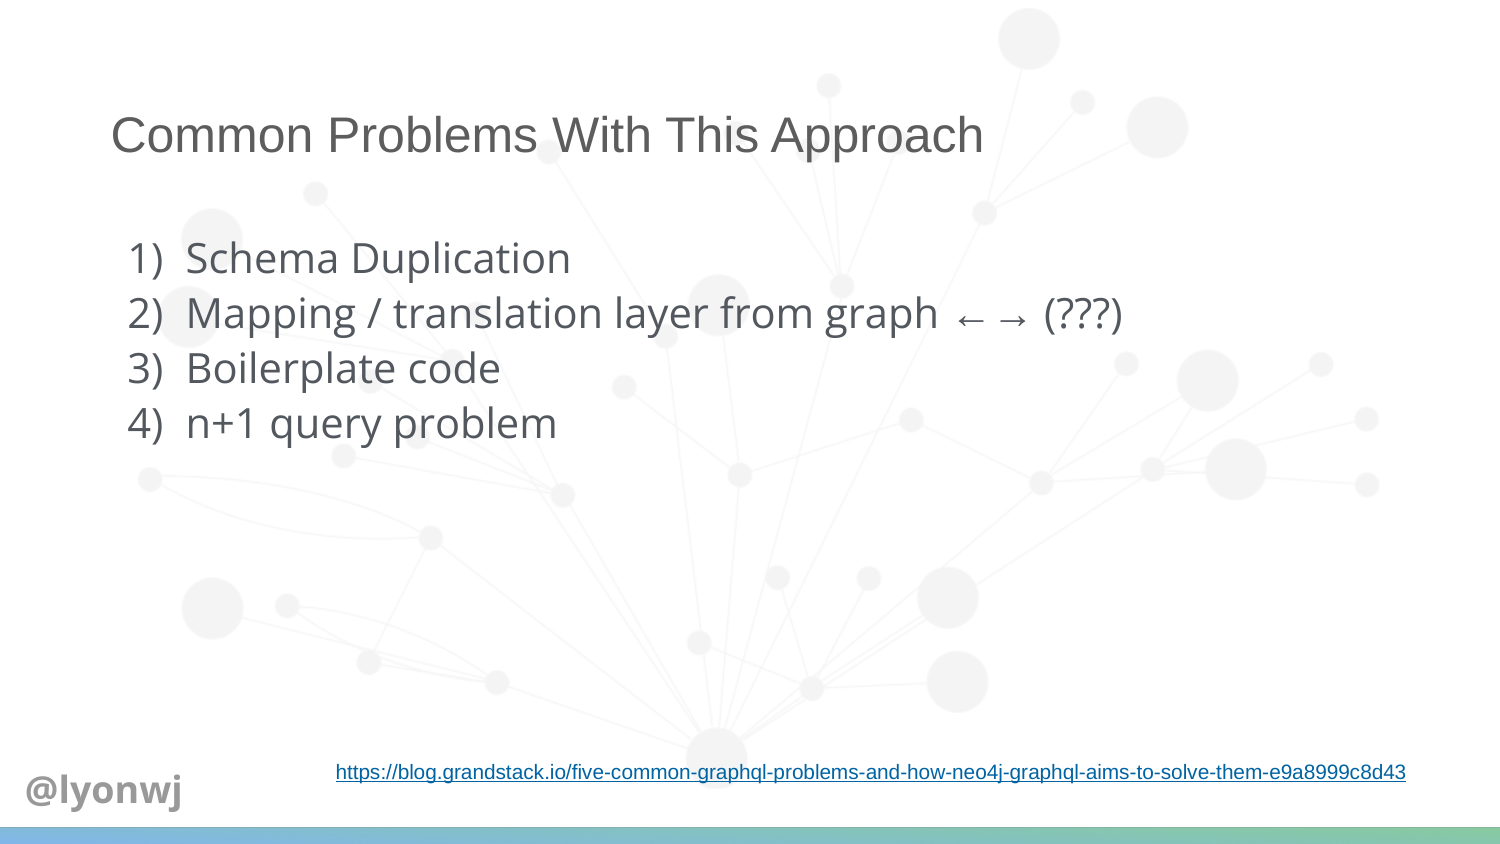

# Common Problems With This Approach
Schema Duplication
Mapping / translation layer from graph ←→ (???)
Boilerplate code
n+1 query problem
@lyonwj
https://blog.grandstack.io/five-common-graphql-problems-and-how-neo4j-graphql-aims-to-solve-them-e9a8999c8d43